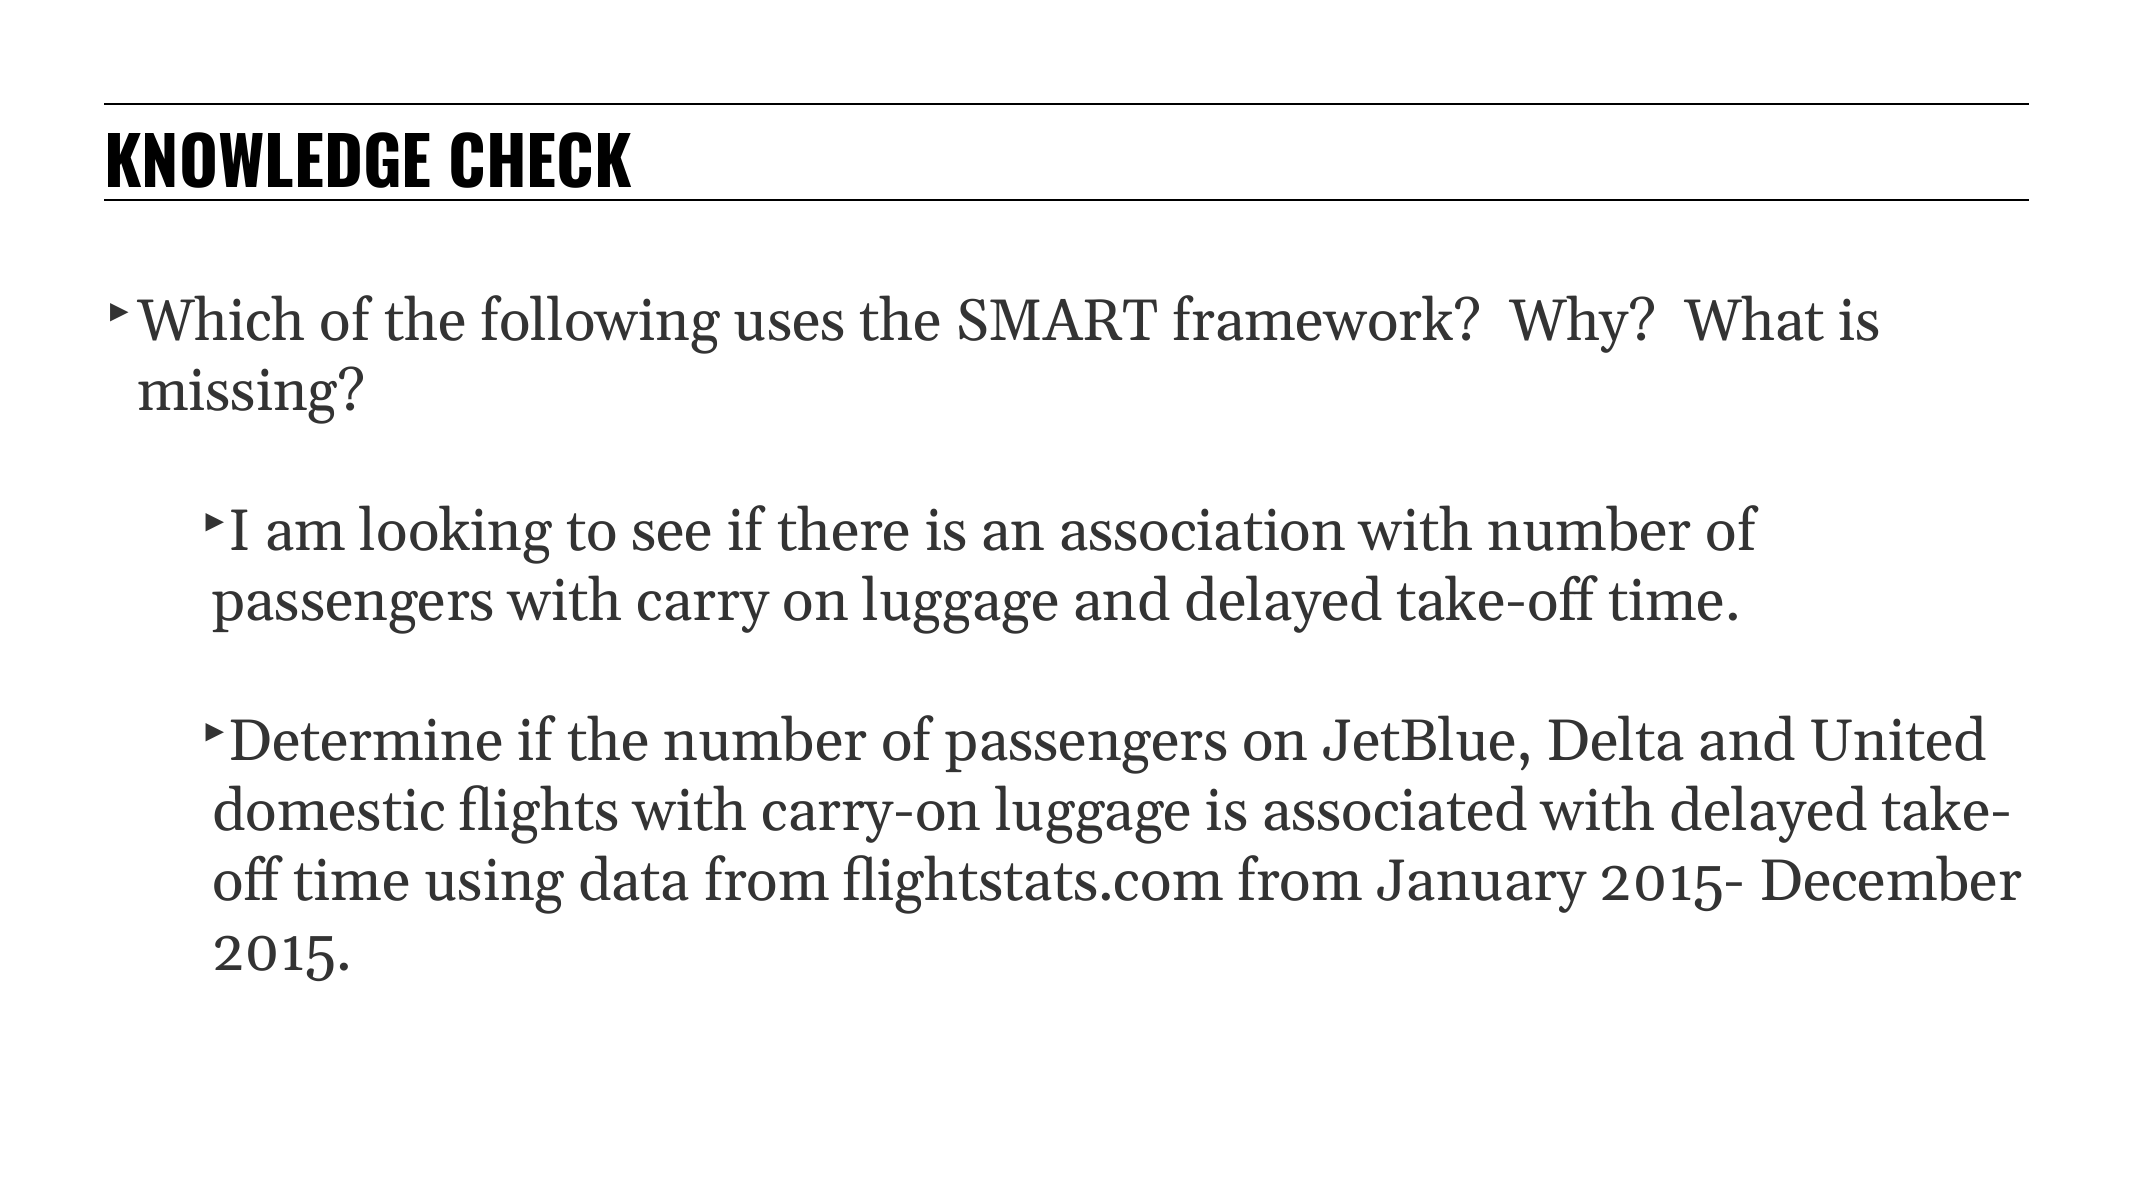

KNOWLEDGE CHECK

Which of the following uses the SMART framework?  Why?  What is missing?

I am looking to see if there is an association with number of passengers with carry on luggage and delayed take-off time.

Determine if the number of passengers on JetBlue, Delta and United domestic flights with carry-on luggage is associated with delayed take-off time using data from flightstats.com from January 2015- December 2015.